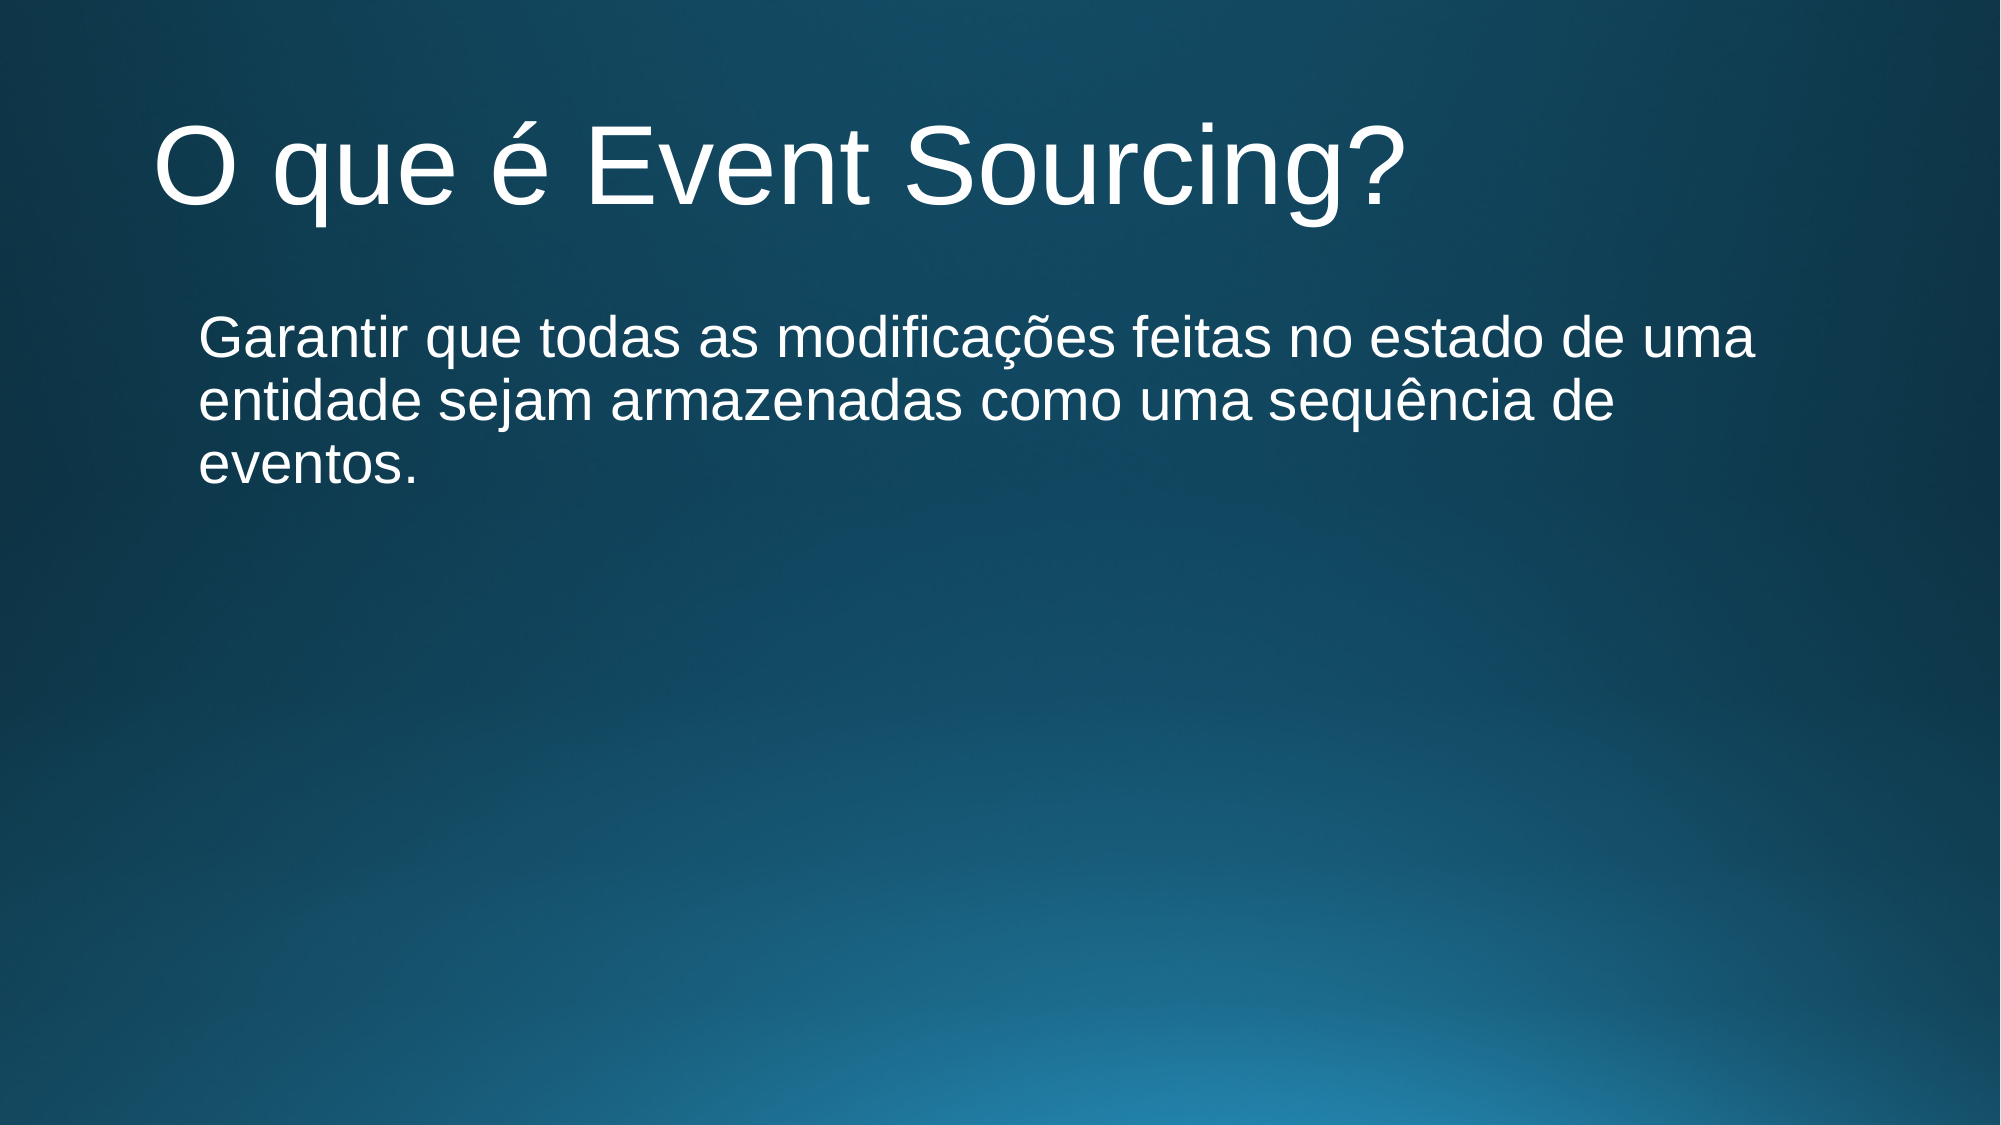

# O que é Event Sourcing?
Garantir que todas as modificações feitas no estado de uma entidade sejam armazenadas como uma sequência de eventos.